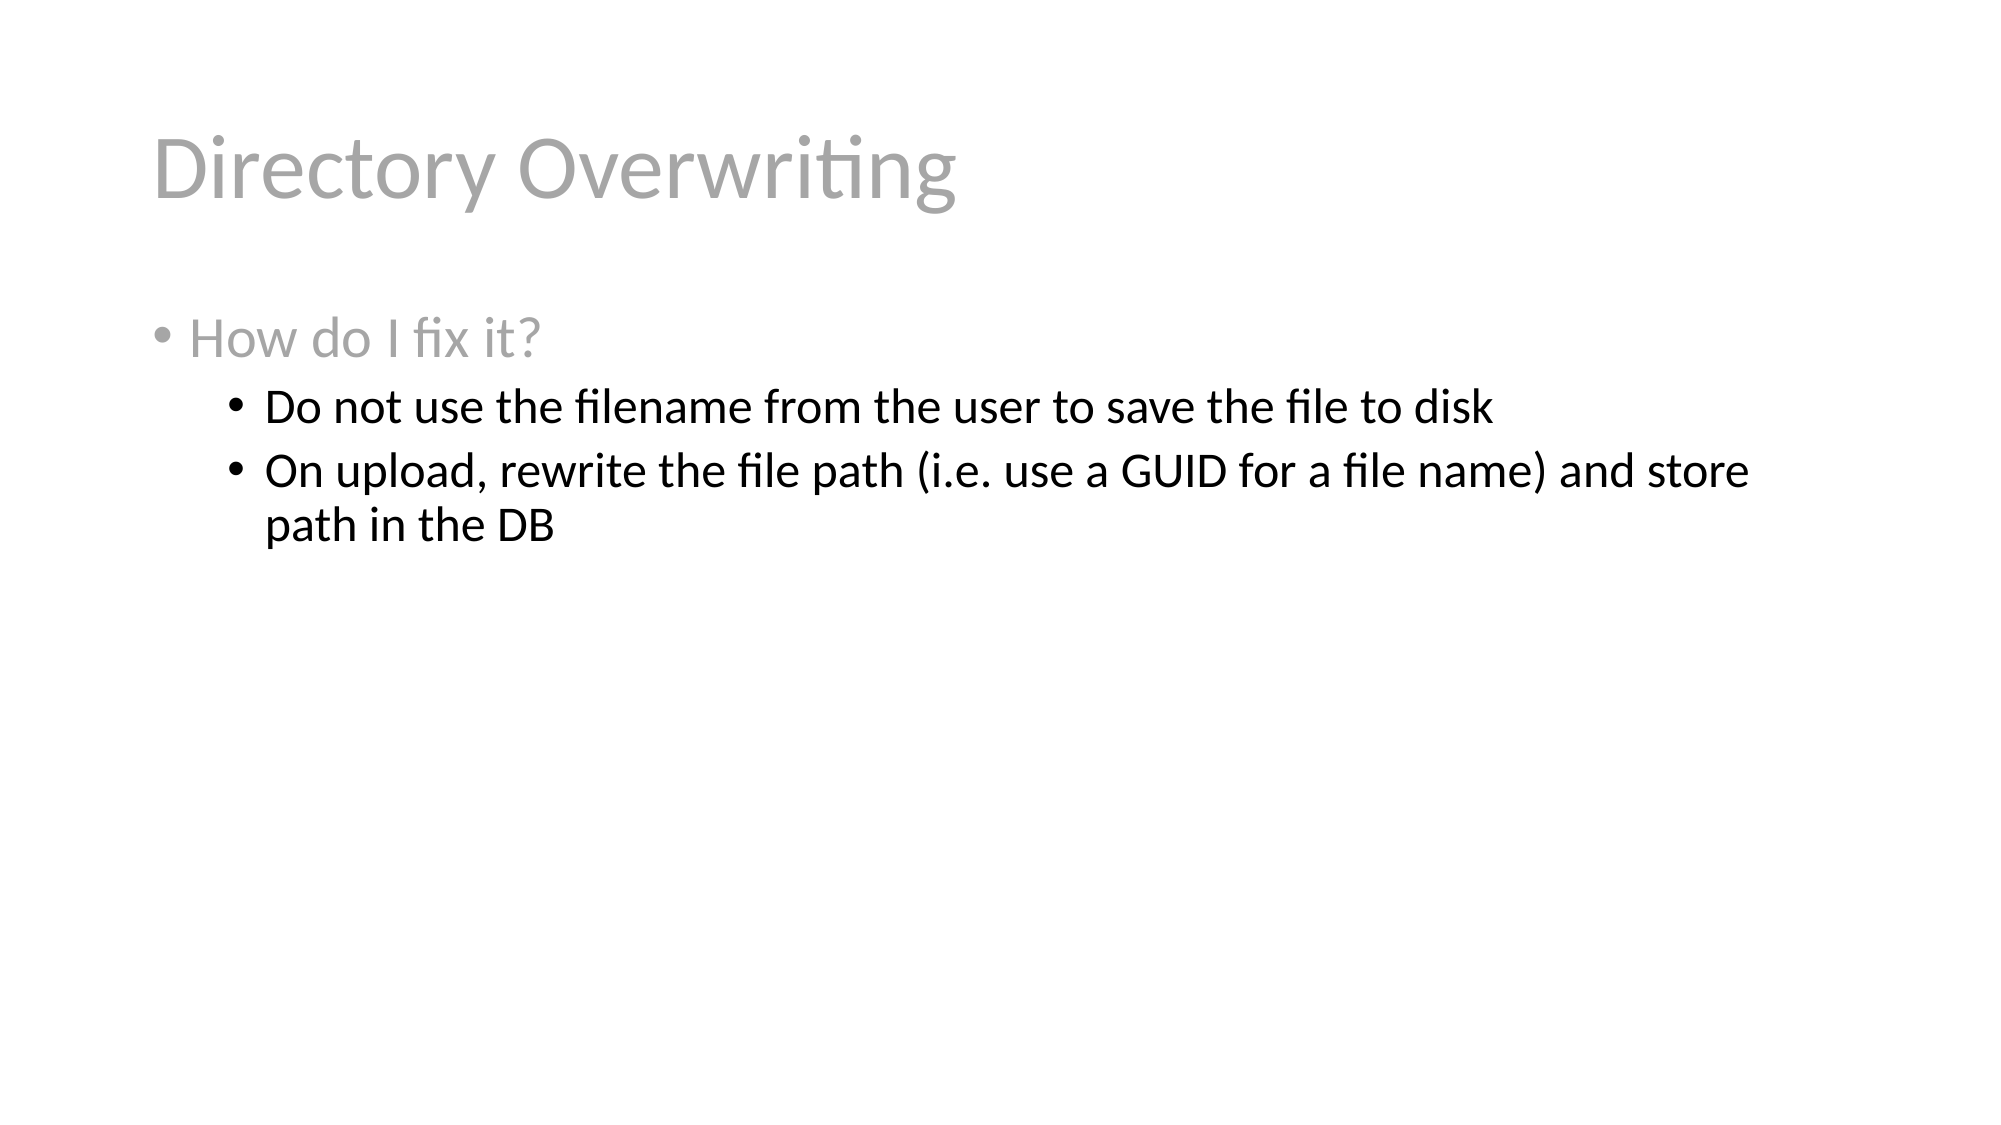

# Directory Overwriting
How do I fix it?
Do not use the filename from the user to save the file to disk
On upload, rewrite the file path (i.e. use a GUID for a file name) and store path in the DB